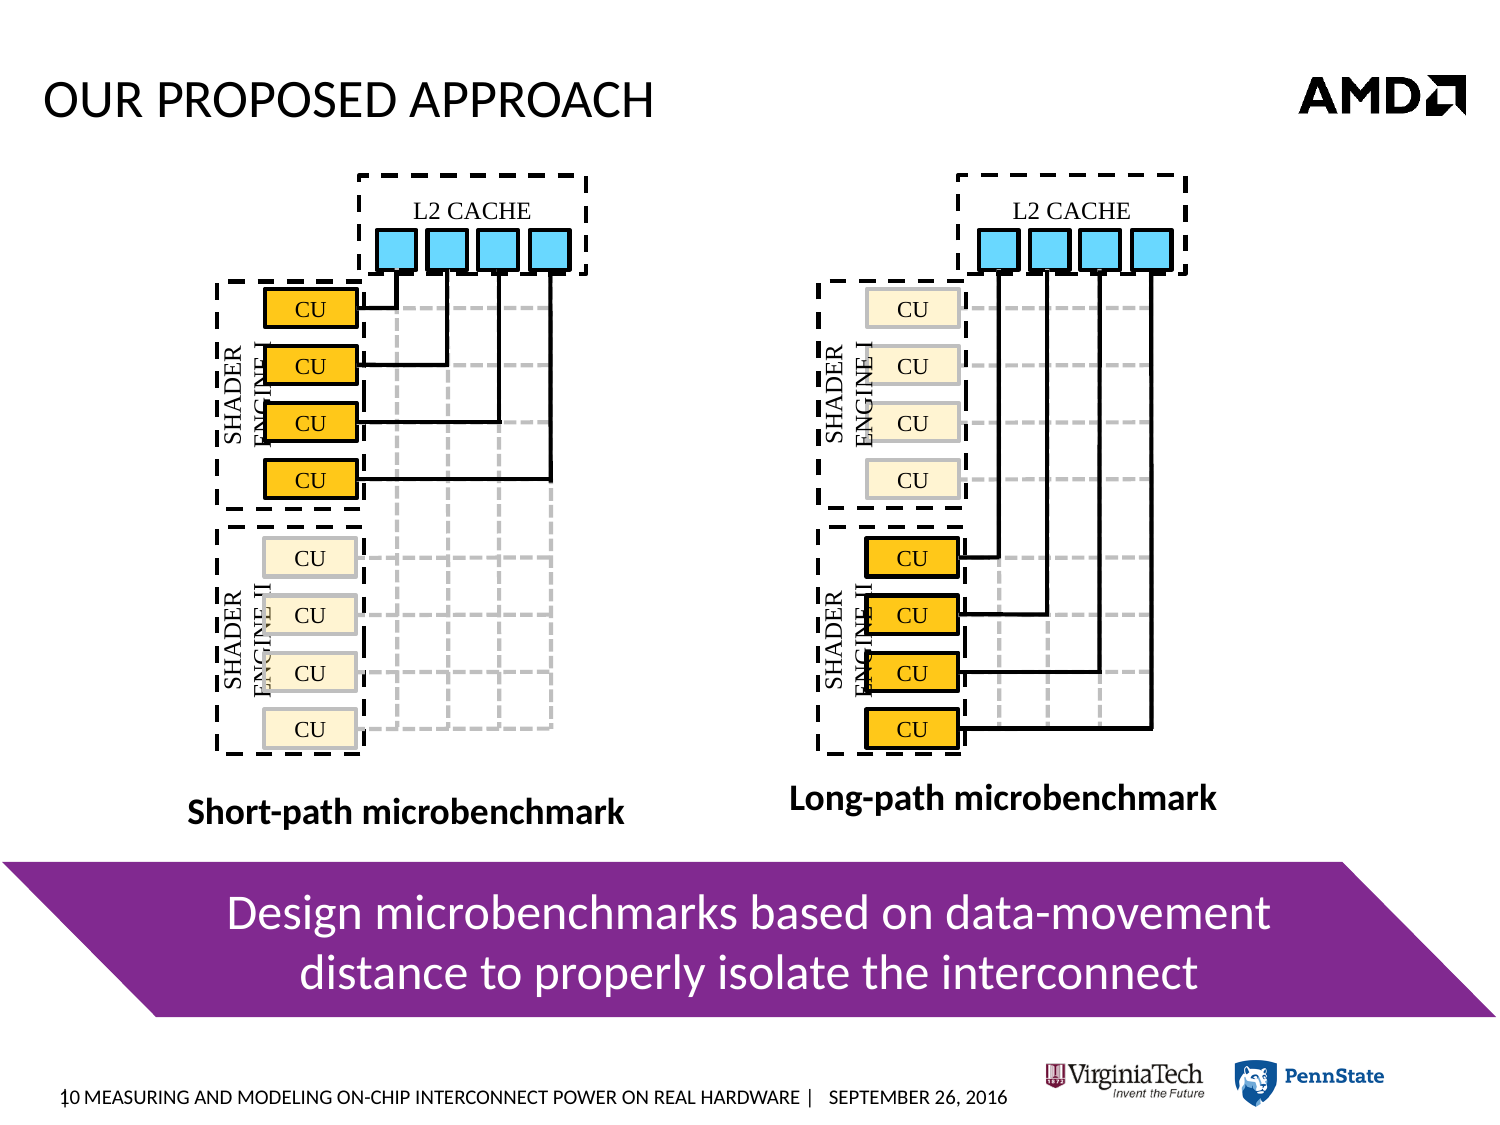

# Our Proposed Approach

L2 cache

L2 cache

CU
CU

Shader Engine I

Shader Engine I

CU
CU
CU
CU
CU
CU
CU
CU

Shader Engine II

Shader Engine II

CU
CU
CU
CU
CU
CU
Long-path microbenchmark
Short-path microbenchmark
Design microbenchmarks based on data-movement distance to properly isolate the interconnect